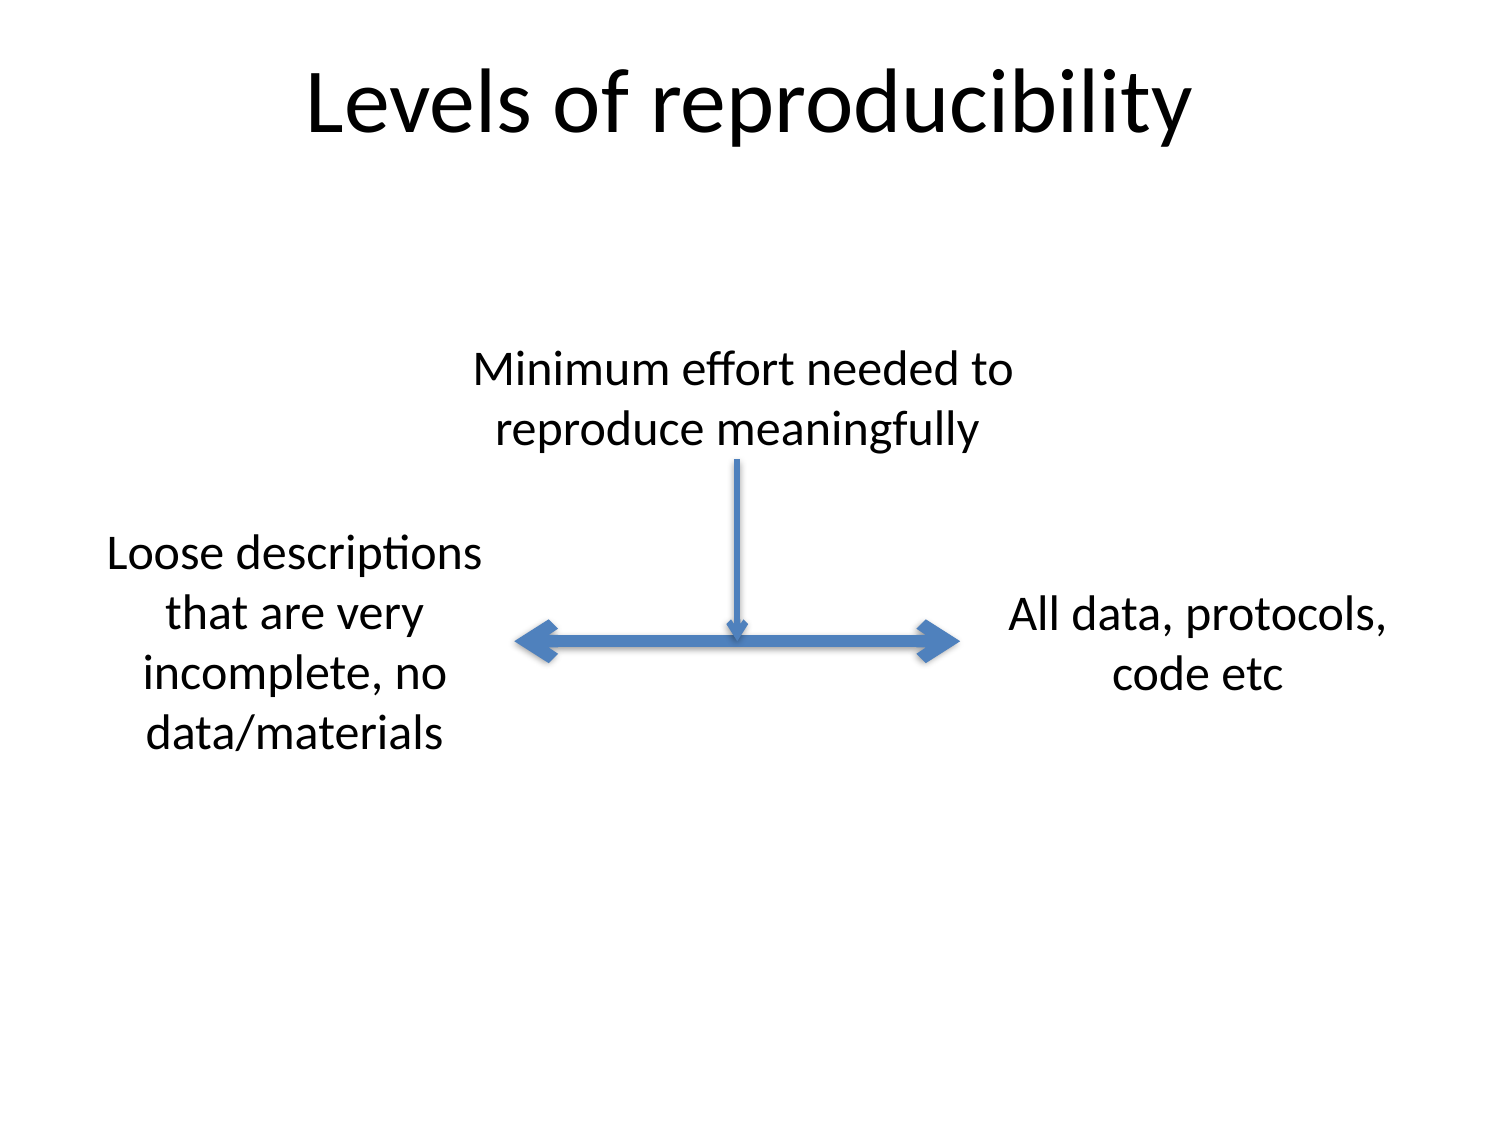

# Levels of reproducibility
 Minimum effort needed to reproduce meaningfully
Loose descriptions that are very incomplete, no data/materials
All data, protocols, code etc